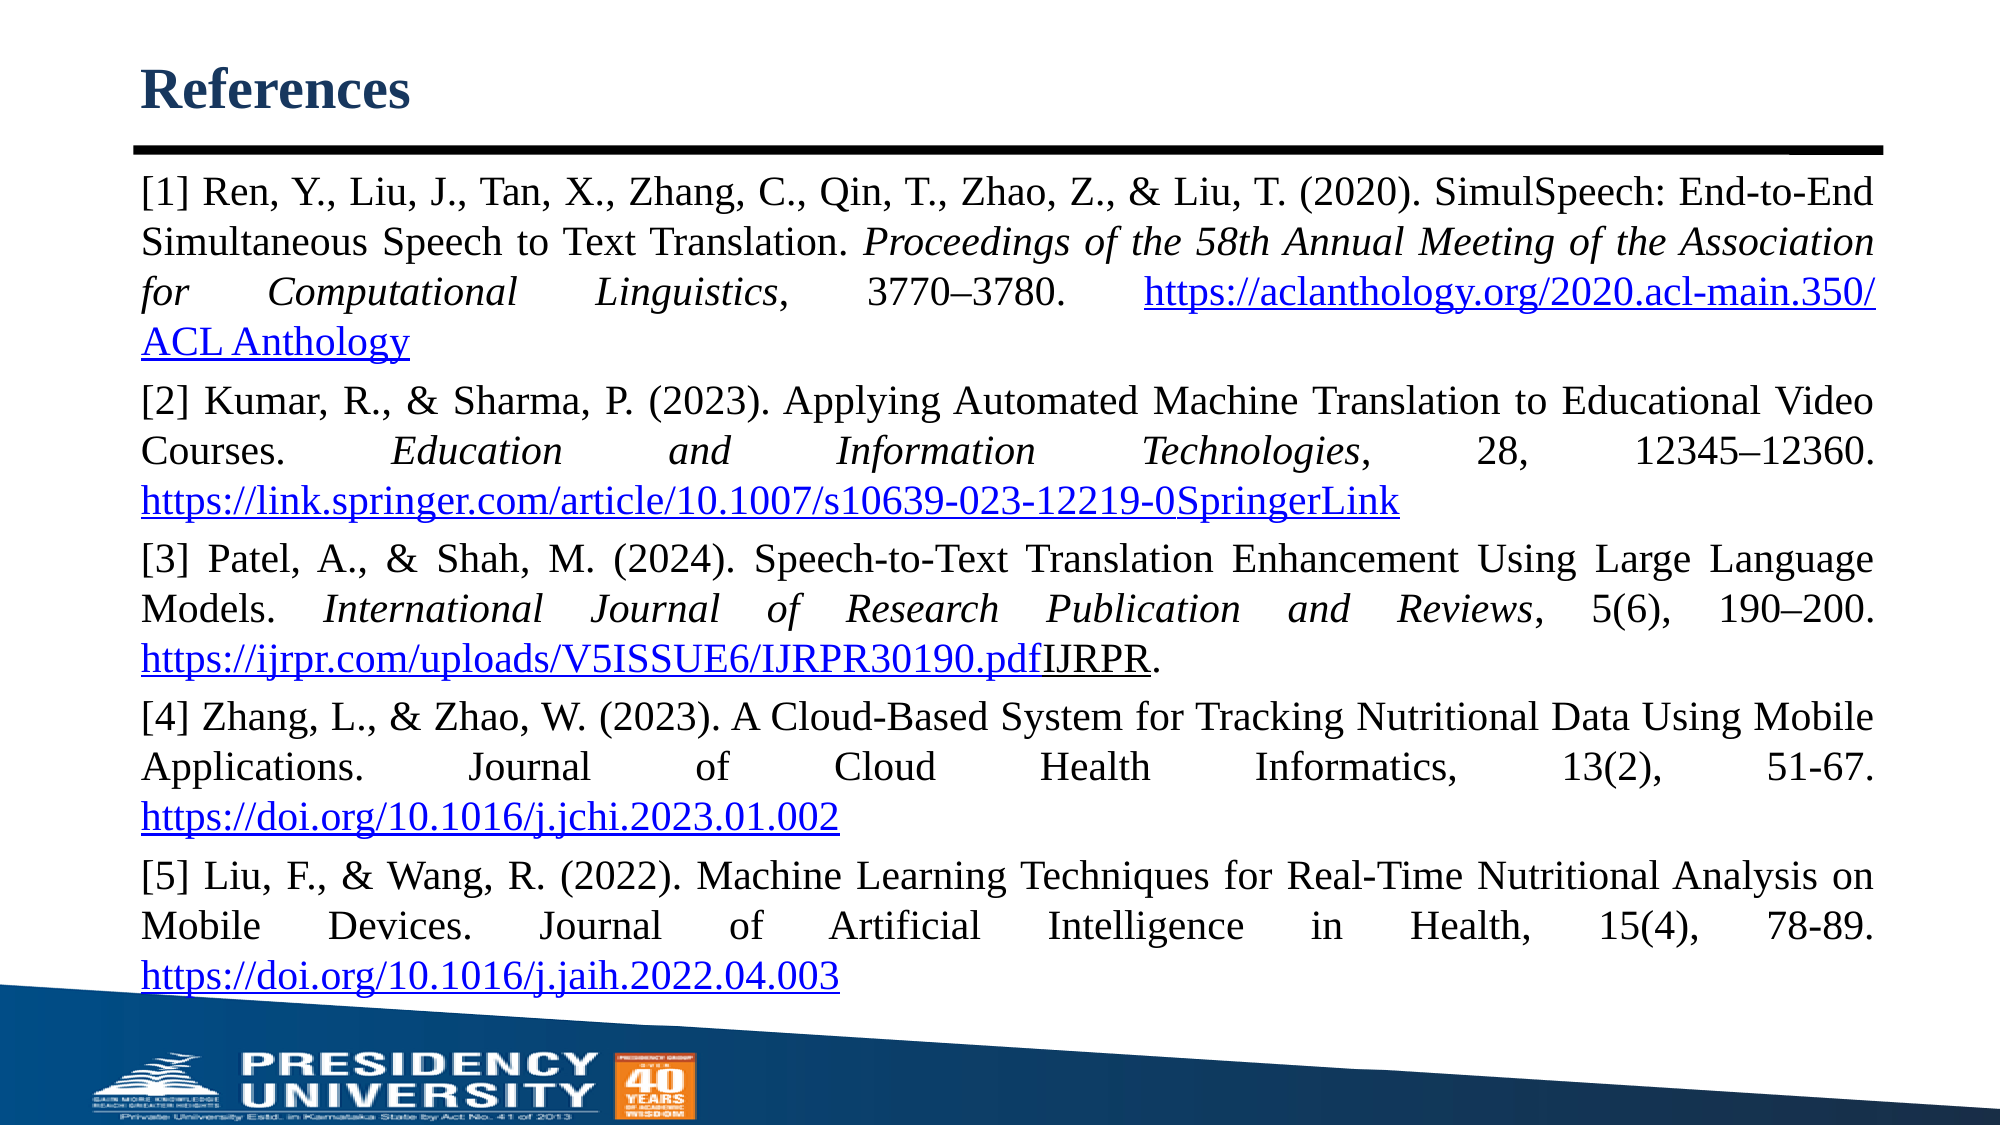

# References
[1] Ren, Y., Liu, J., Tan, X., Zhang, C., Qin, T., Zhao, Z., & Liu, T. (2020). SimulSpeech: End-to-End Simultaneous Speech to Text Translation. Proceedings of the 58th Annual Meeting of the Association for Computational Linguistics, 3770–3780. https://aclanthology.org/2020.acl-main.350/ACL Anthology
[2] Kumar, R., & Sharma, P. (2023). Applying Automated Machine Translation to Educational Video Courses. Education and Information Technologies, 28, 12345–12360. https://link.springer.com/article/10.1007/s10639-023-12219-0SpringerLink
[3] Patel, A., & Shah, M. (2024). Speech-to-Text Translation Enhancement Using Large Language Models. International Journal of Research Publication and Reviews, 5(6), 190–200. https://ijrpr.com/uploads/V5ISSUE6/IJRPR30190.pdfIJRPR.
[4] Zhang, L., & Zhao, W. (2023). A Cloud-Based System for Tracking Nutritional Data Using Mobile Applications. Journal of Cloud Health Informatics, 13(2), 51-67. https://doi.org/10.1016/j.jchi.2023.01.002
[5] Liu, F., & Wang, R. (2022). Machine Learning Techniques for Real-Time Nutritional Analysis on Mobile Devices. Journal of Artificial Intelligence in Health, 15(4), 78-89. https://doi.org/10.1016/j.jaih.2022.04.003